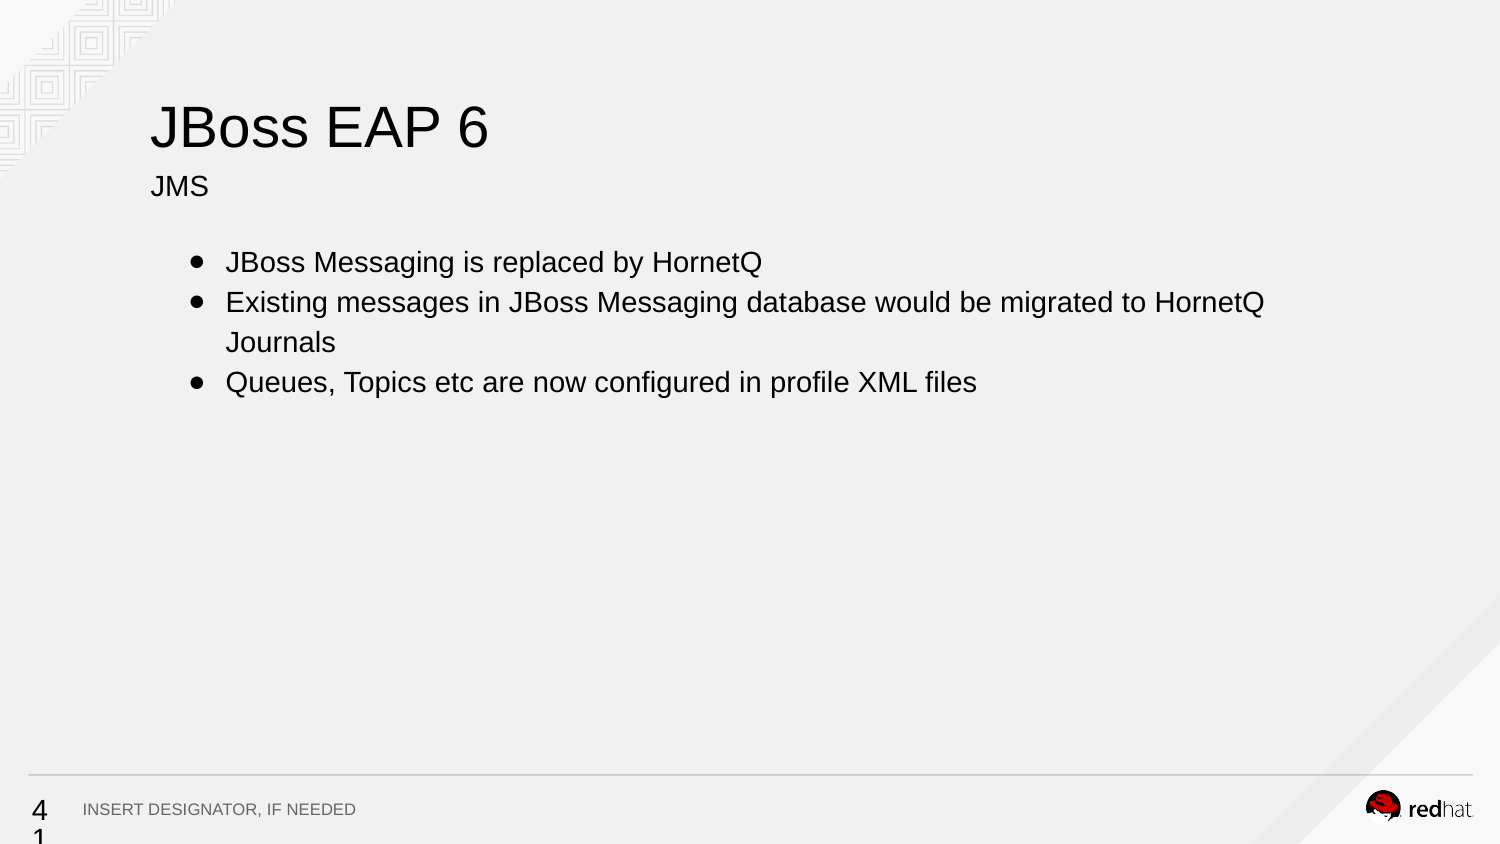

# JBoss EAP 6
JMS
JBoss Messaging is replaced by HornetQ
Existing messages in JBoss Messaging database would be migrated to HornetQ Journals
Queues, Topics etc are now configured in profile XML files
41